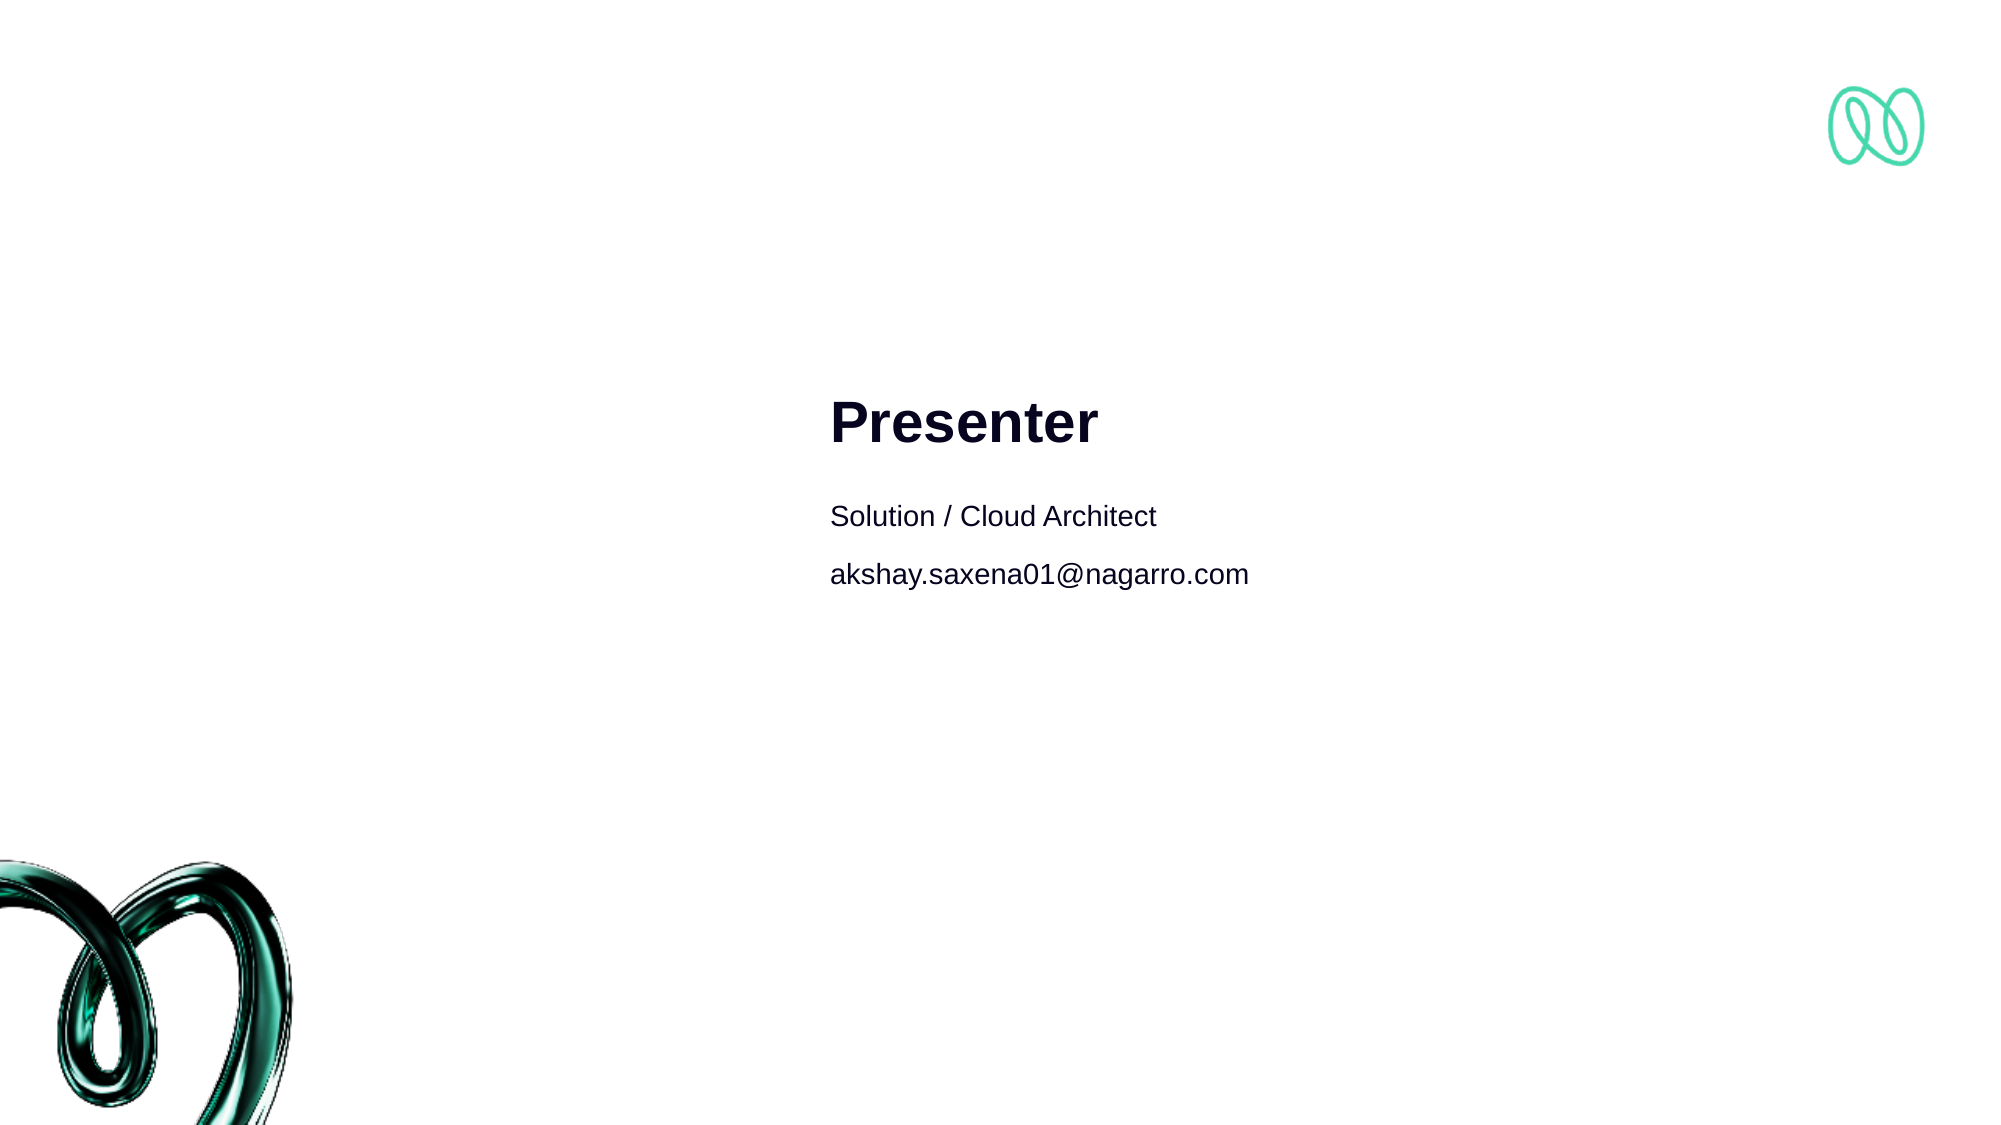

# Presenter
Solution / Cloud Architect
akshay.saxena01@nagarro.com